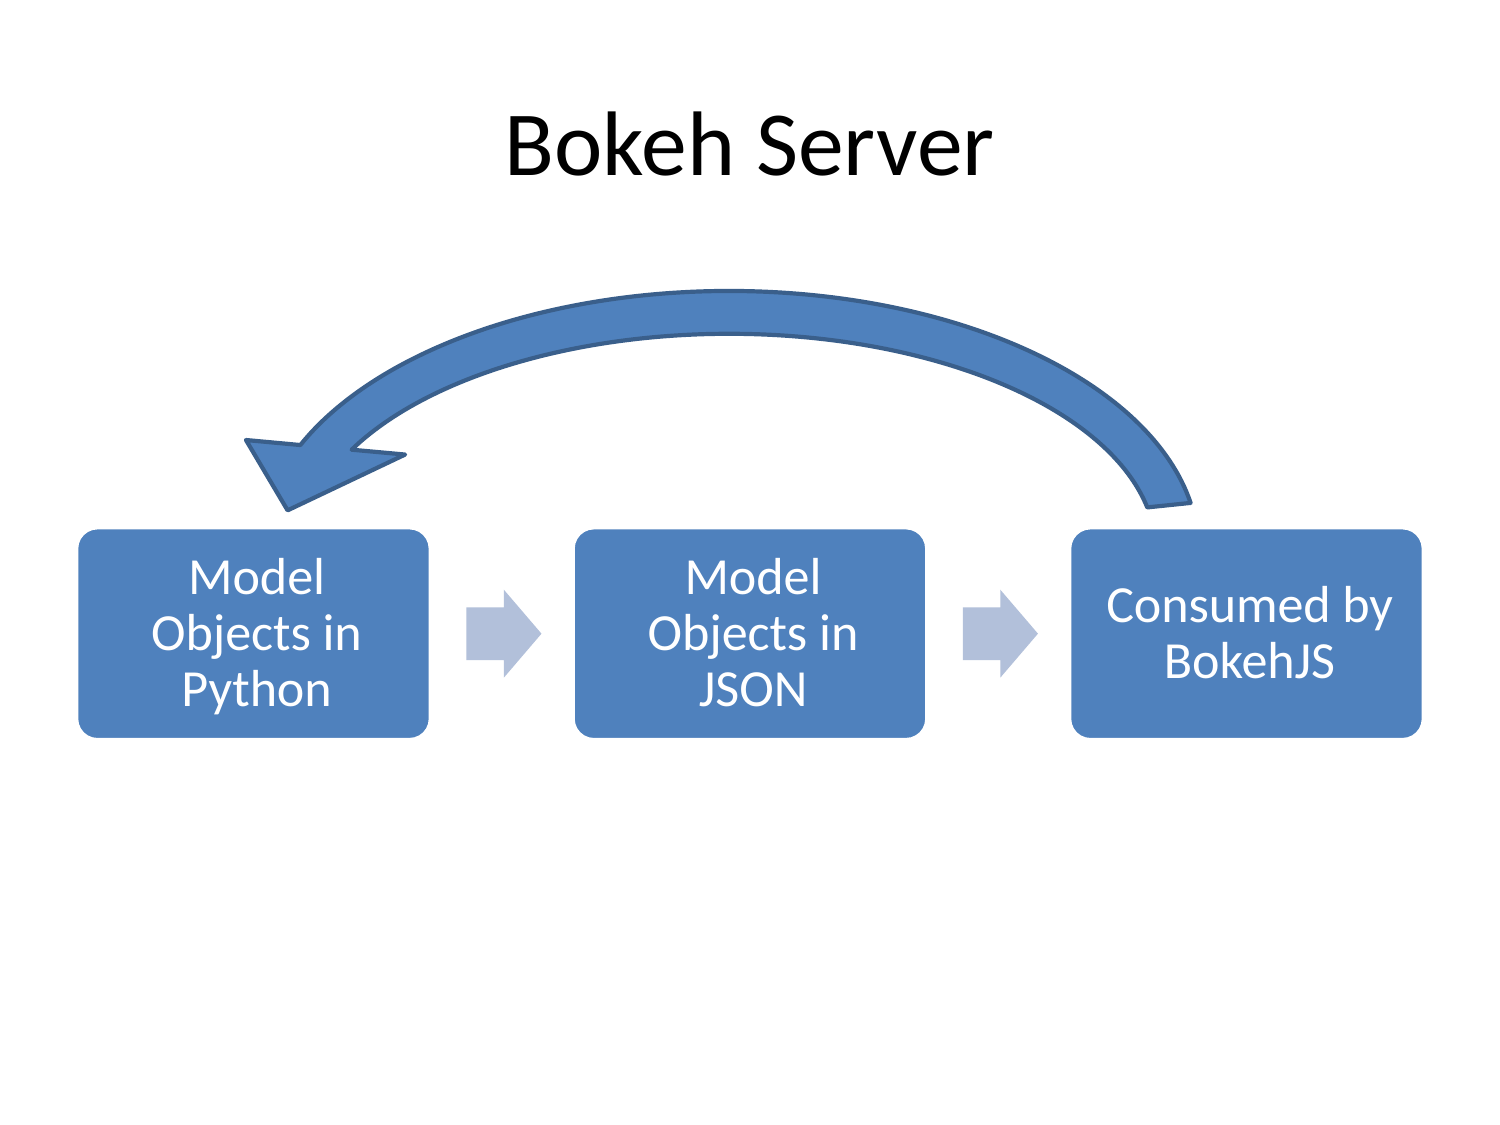

# Bokeh Server

Model Objects in Python

Model Objects in JSON

Consumed by BokehJS